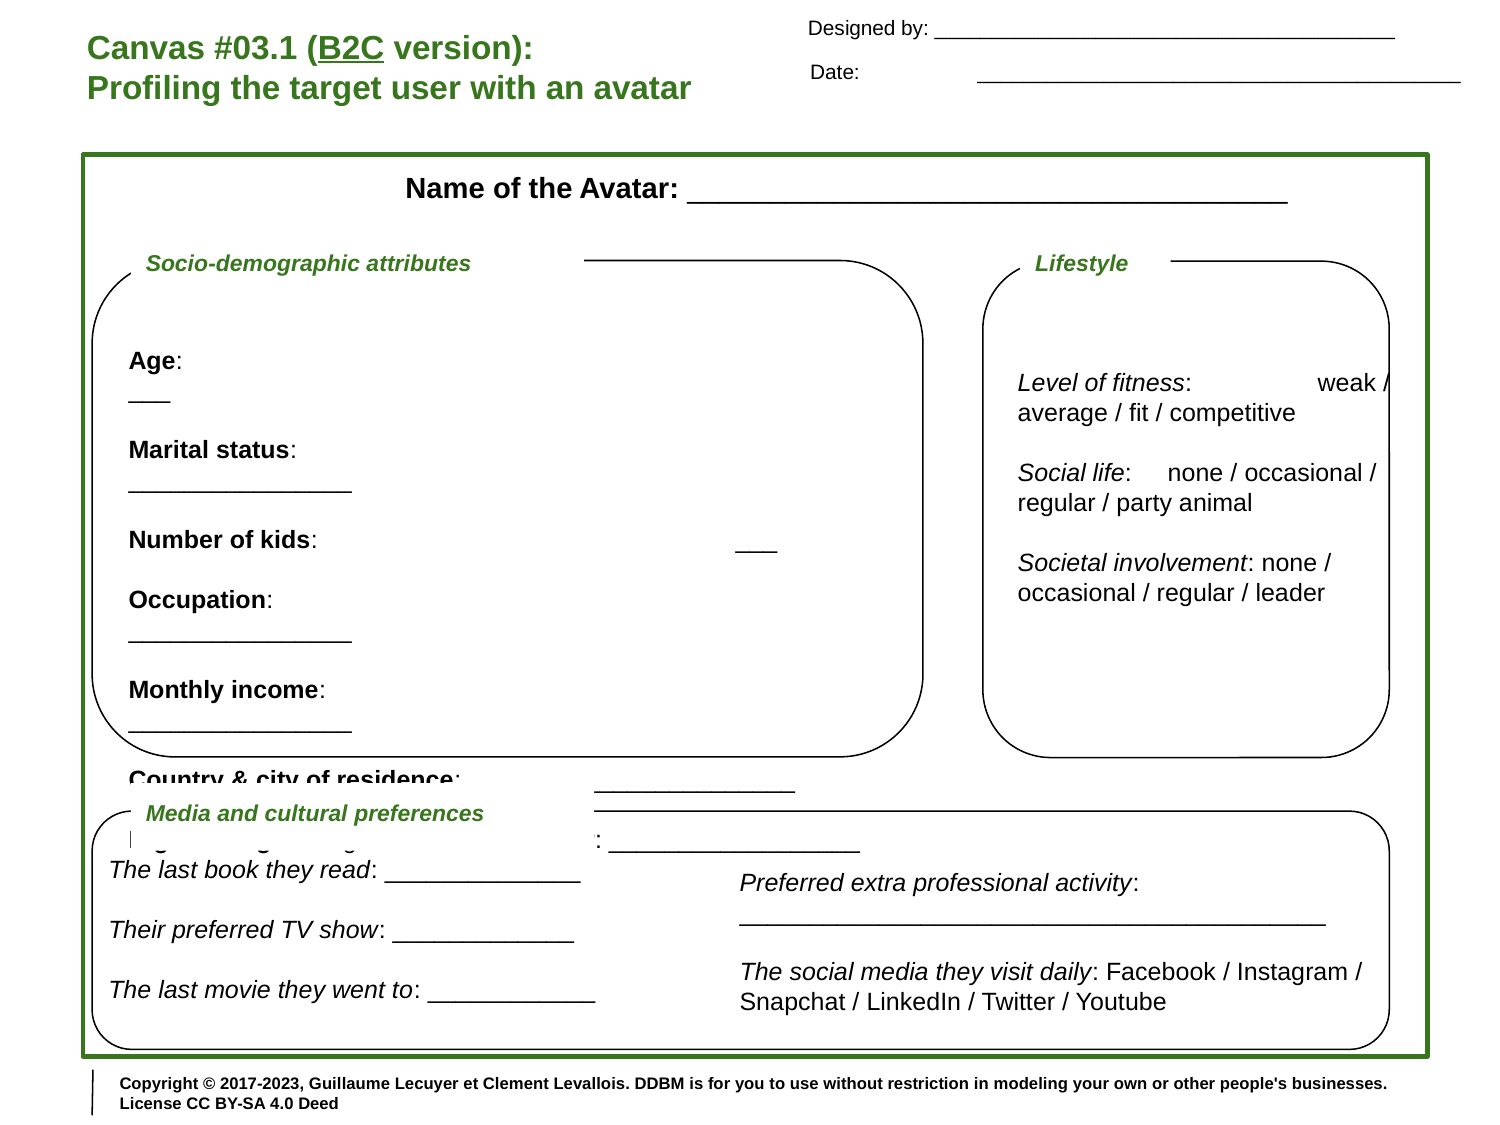

Designed by: ________________________________________
Canvas #03.1 (B2C version):
Profiling the target user with an avatar

Date: 	   __________________________________________

Name of the Avatar: _____________________________________
Socio-demographic attributes
Lifestyle

Age: 					 ___

Marital status: 	 		________________

Number of kids: 			 ___

Occupation: 			 ________________

Monthly income:	 		________________

Country & city of residence:	 _______________

Highest degree: high school / univ / other: __________________
Level of fitness: 	weak / average / fit / competitive

Social life: 	none / occasional / regular / party animal

Societal involvement: none / occasional / regular / leader

Media and cultural preferences

Preferred extra professional activity: __________________________________________

The social media they visit daily: Facebook / Instagram / Snapchat / LinkedIn / Twitter / Youtube

The last book they read: ______________

Their preferred TV show: _____________

The last movie they went to: ____________

Copyright © 2017-2023, Guillaume Lecuyer et Clement Levallois. DDBM is for you to use without restriction in modeling your own or other people's businesses. License CC BY-SA 4.0 Deed